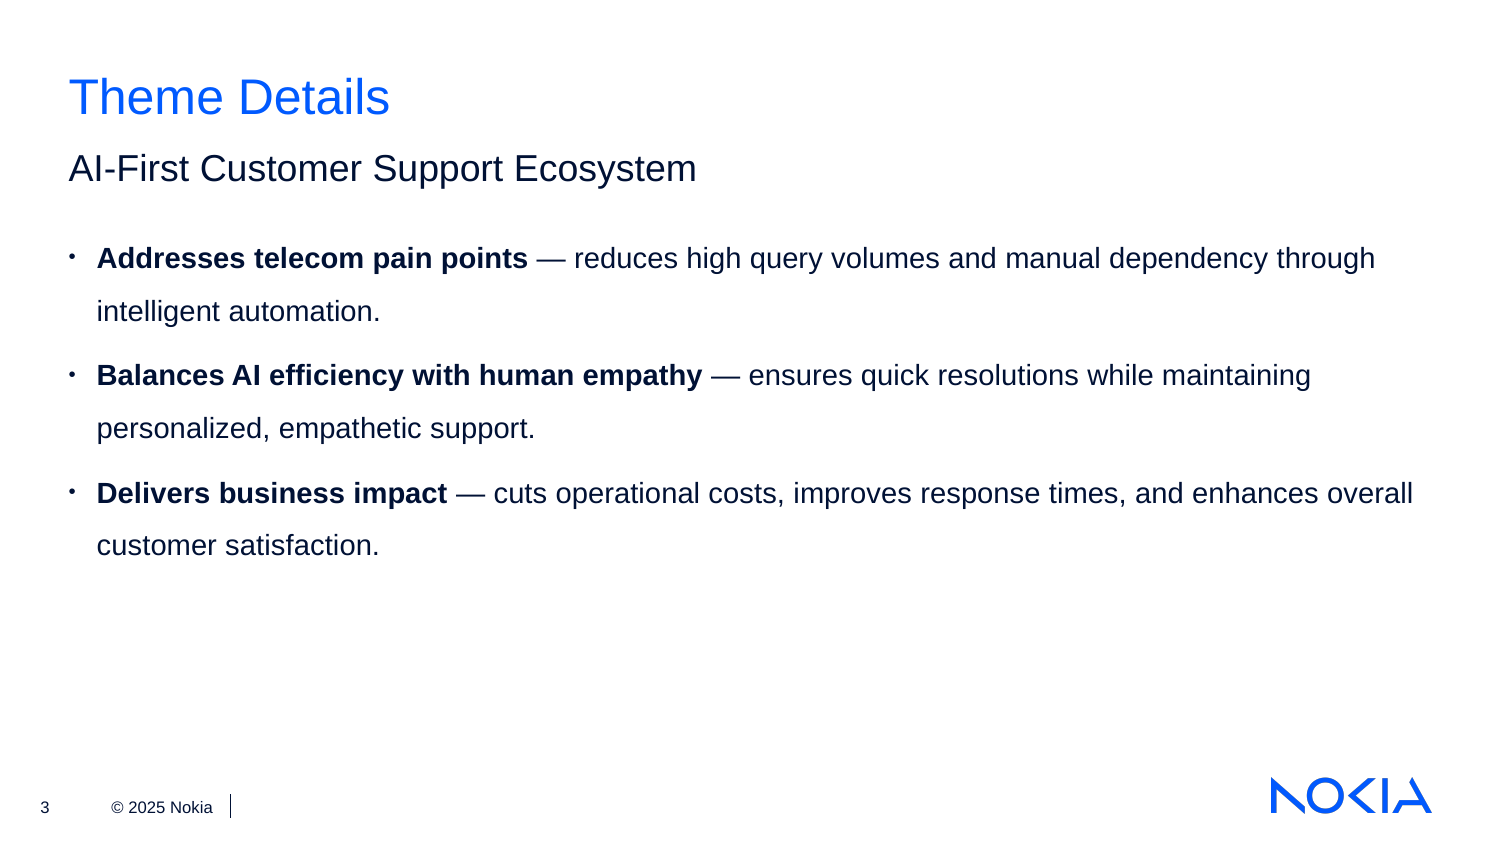

# Theme Details
AI-First Customer Support Ecosystem
Addresses telecom pain points — reduces high query volumes and manual dependency through intelligent automation.
Balances AI efficiency with human empathy — ensures quick resolutions while maintaining personalized, empathetic support.
Delivers business impact — cuts operational costs, improves response times, and enhances overall customer satisfaction.